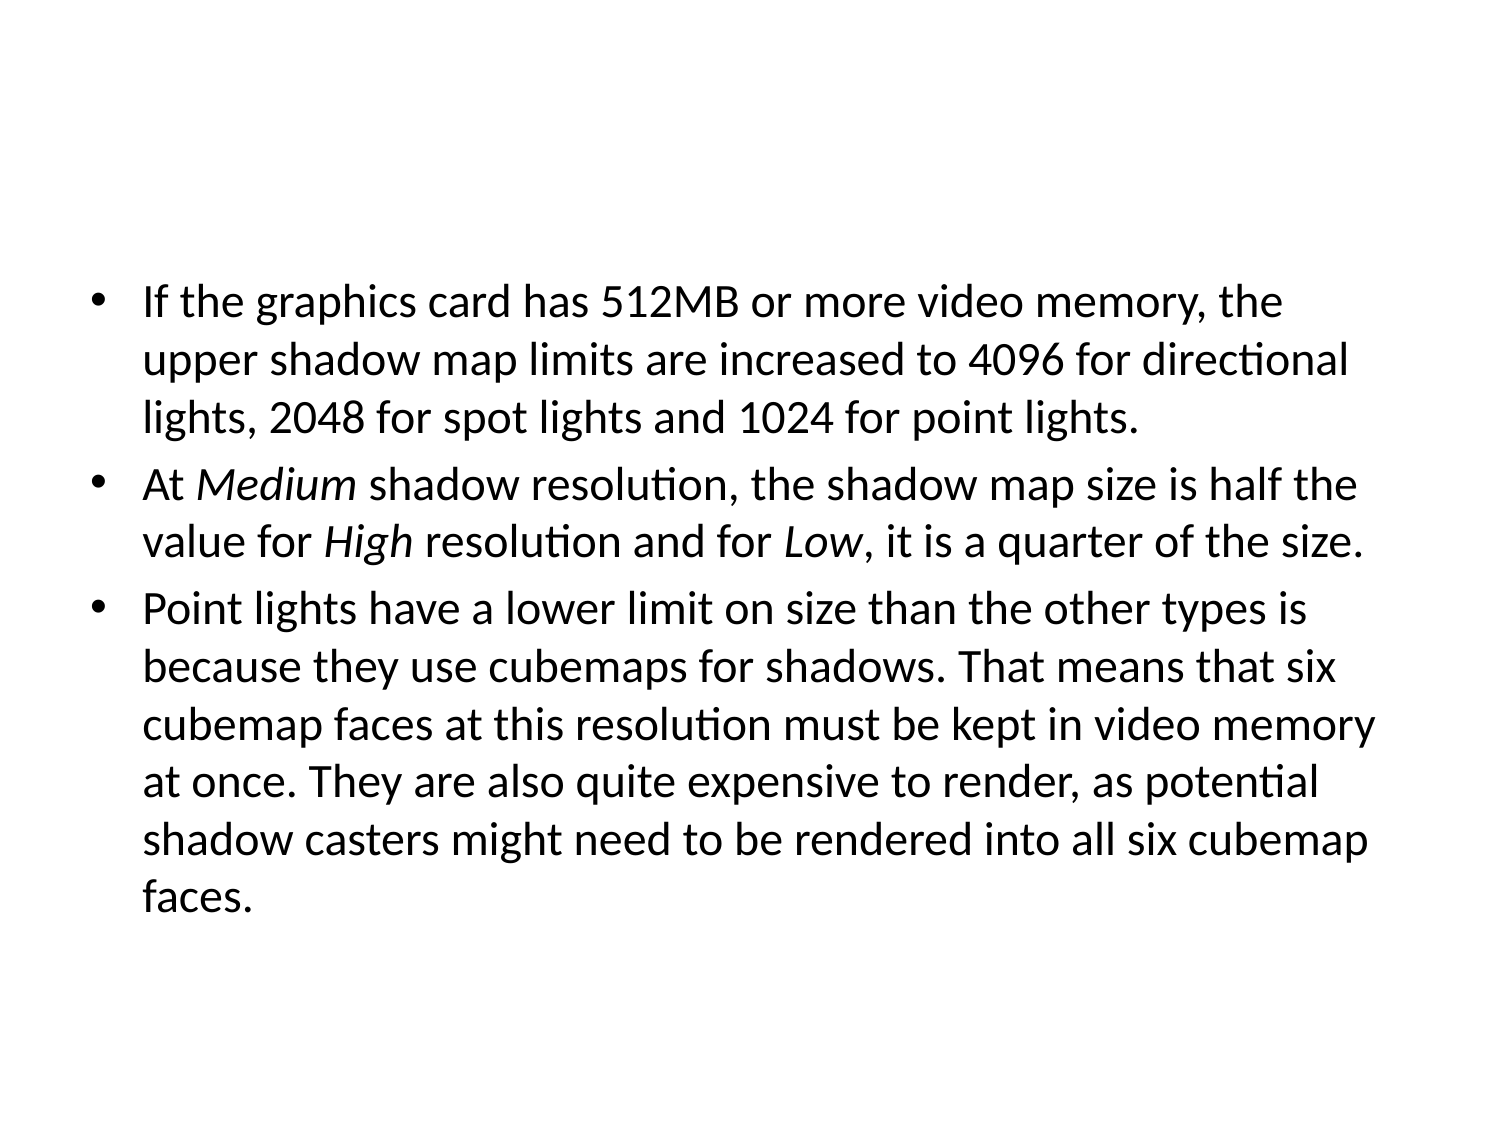

#
If the graphics card has 512MB or more video memory, the upper shadow map limits are increased to 4096 for directional lights, 2048 for spot lights and 1024 for point lights.
At Medium shadow resolution, the shadow map size is half the value for High resolution and for Low, it is a quarter of the size.
Point lights have a lower limit on size than the other types is because they use cubemaps for shadows. That means that six cubemap faces at this resolution must be kept in video memory at once. They are also quite expensive to render, as potential shadow casters might need to be rendered into all six cubemap faces.